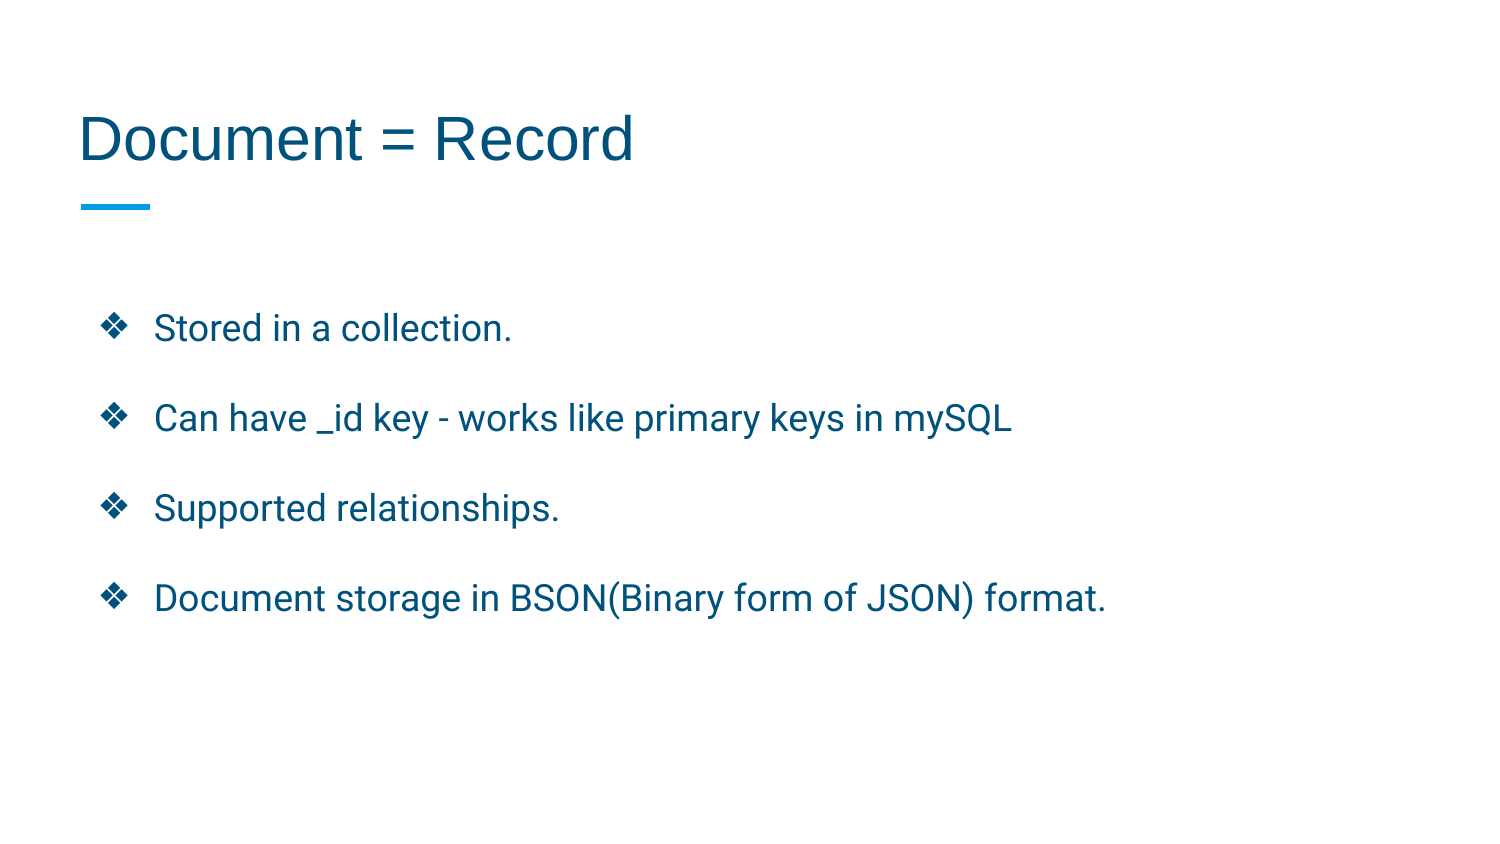

# Document = Record
Stored in a collection.
Can have _id key - works like primary keys in mySQL
Supported relationships.
Document storage in BSON(Binary form of JSON) format.